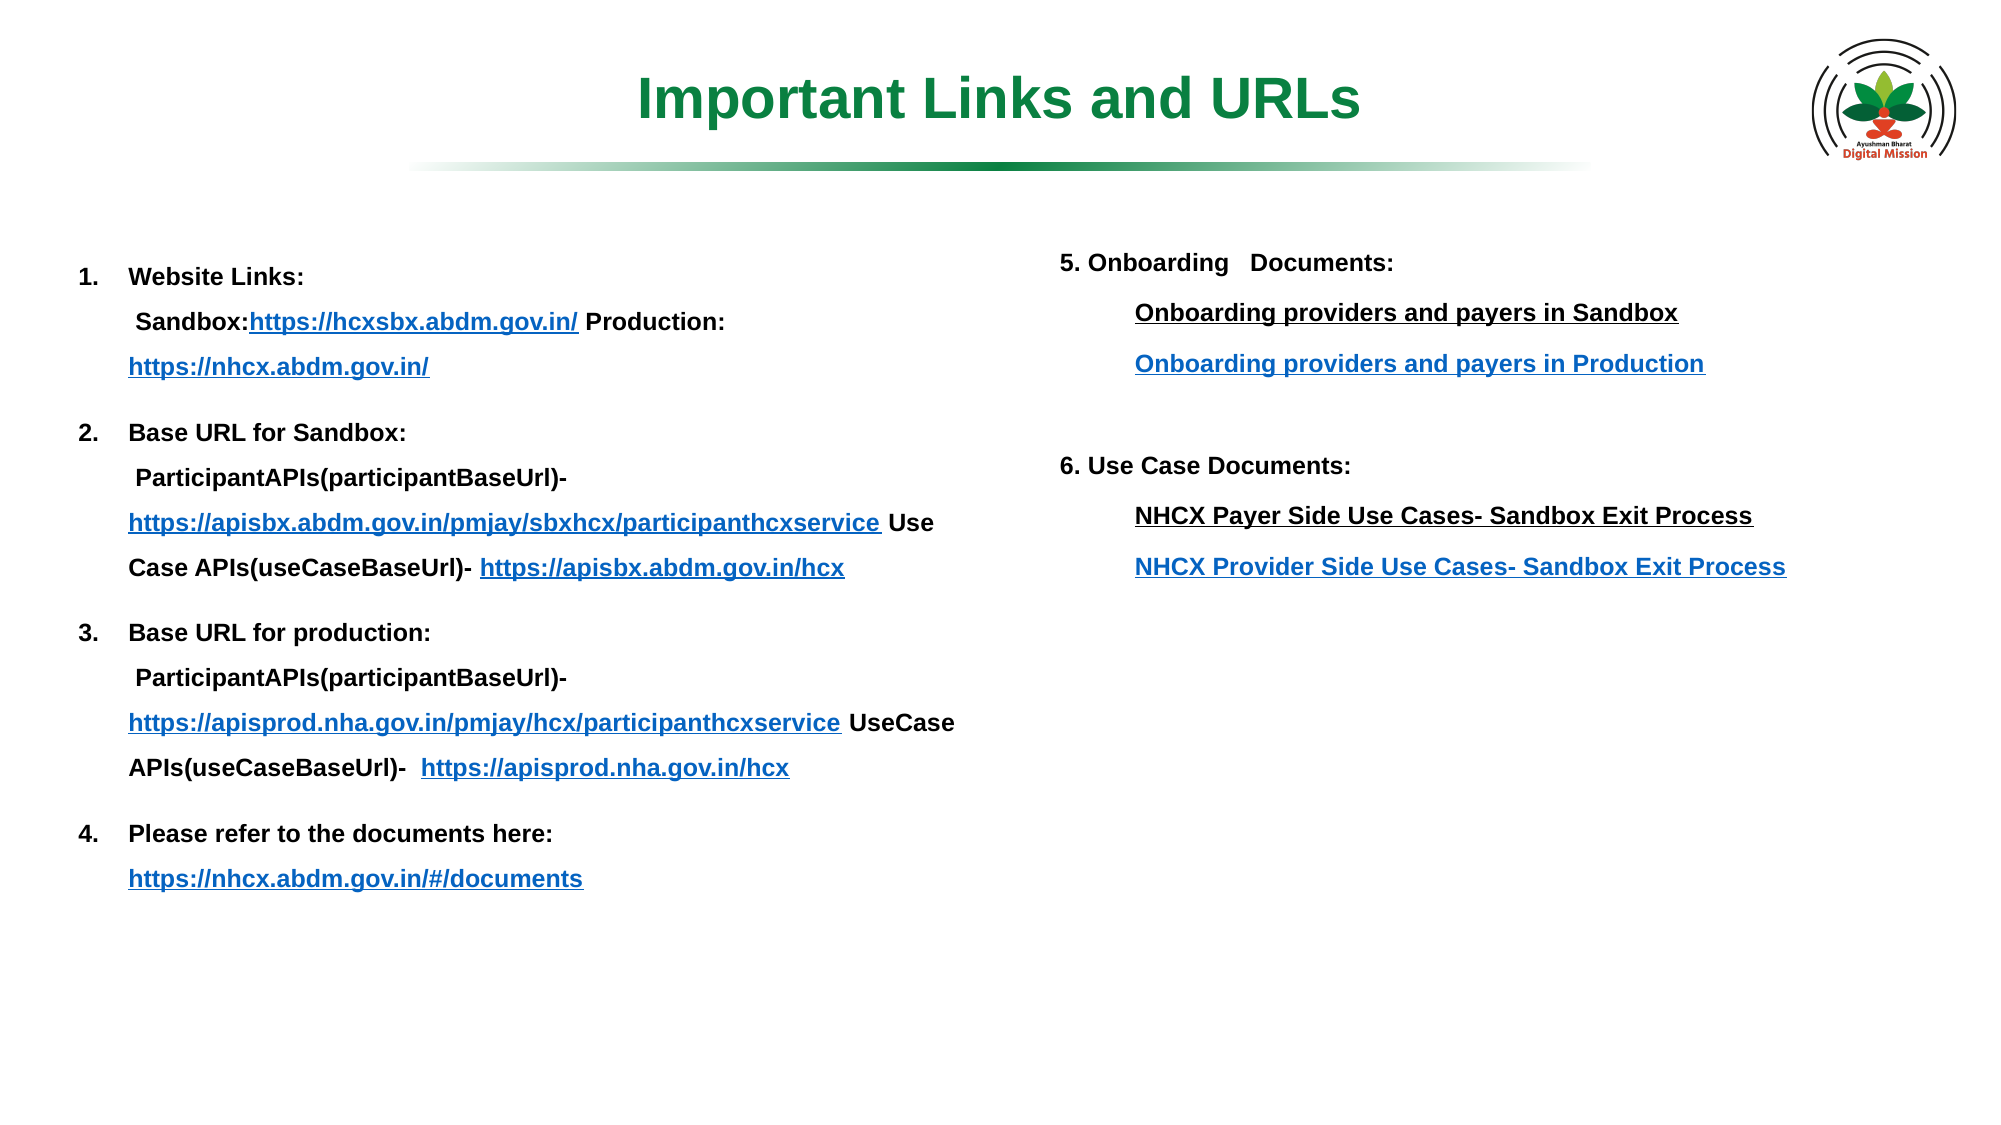

# Important Links and URLs
Website Links:
 Sandbox:https://hcxsbx.abdm.gov.in/
 Production: https://nhcx.abdm.gov.in/
Base URL for Sandbox:
 ParticipantAPIs(participantBaseUrl)-https://apisbx.abdm.gov.in/pmjay/sbxhcx/participanthcxservice
 Use Case APIs(useCaseBaseUrl)- https://apisbx.abdm.gov.in/hcx
Base URL for production:
 ParticipantAPIs(participantBaseUrl)-https://apisprod.nha.gov.in/pmjay/hcx/participanthcxservice
 UseCase APIs(useCaseBaseUrl)-  https://apisprod.nha.gov.in/hcx
Please refer to the documents here: https://nhcx.abdm.gov.in/#/documents

5. Onboarding   Documents:
Onboarding providers and payers in Sandbox
Onboarding providers and payers in Production

6. Use Case Documents:
NHCX Payer Side Use Cases- Sandbox Exit Process
NHCX Provider Side Use Cases- Sandbox Exit Process